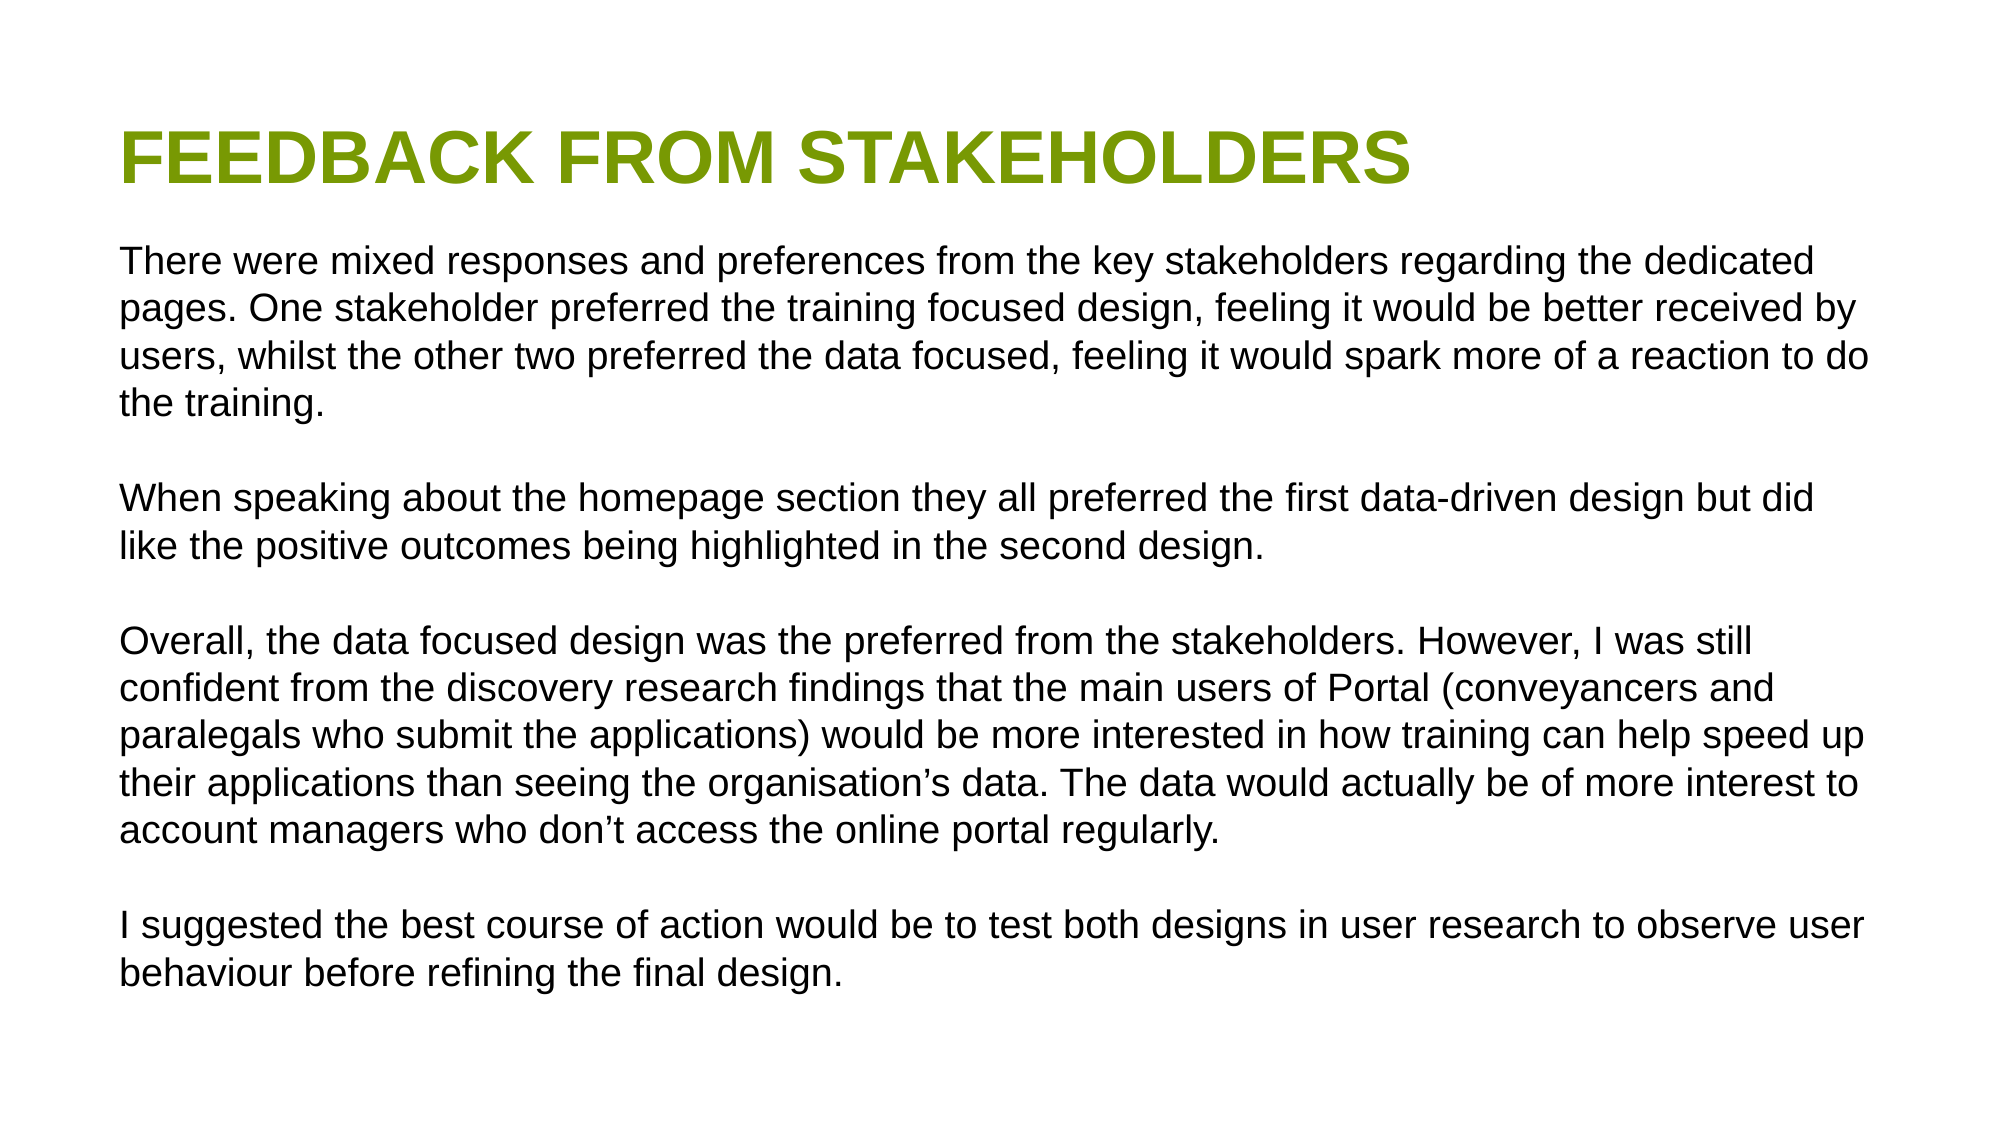

FEEDBACK FROM STAKEHOLDERS
There were mixed responses and preferences from the key stakeholders regarding the dedicated pages. One stakeholder preferred the training focused design, feeling it would be better received by users, whilst the other two preferred the data focused, feeling it would spark more of a reaction to do the training.

When speaking about the homepage section they all preferred the first data-driven design but did like the positive outcomes being highlighted in the second design.

Overall, the data focused design was the preferred from the stakeholders. However, I was still confident from the discovery research findings that the main users of Portal (conveyancers and paralegals who submit the applications) would be more interested in how training can help speed up their applications than seeing the organisation’s data. The data would actually be of more interest to account managers who don’t access the online portal regularly.

I suggested the best course of action would be to test both designs in user research to observe user behaviour before refining the final design.